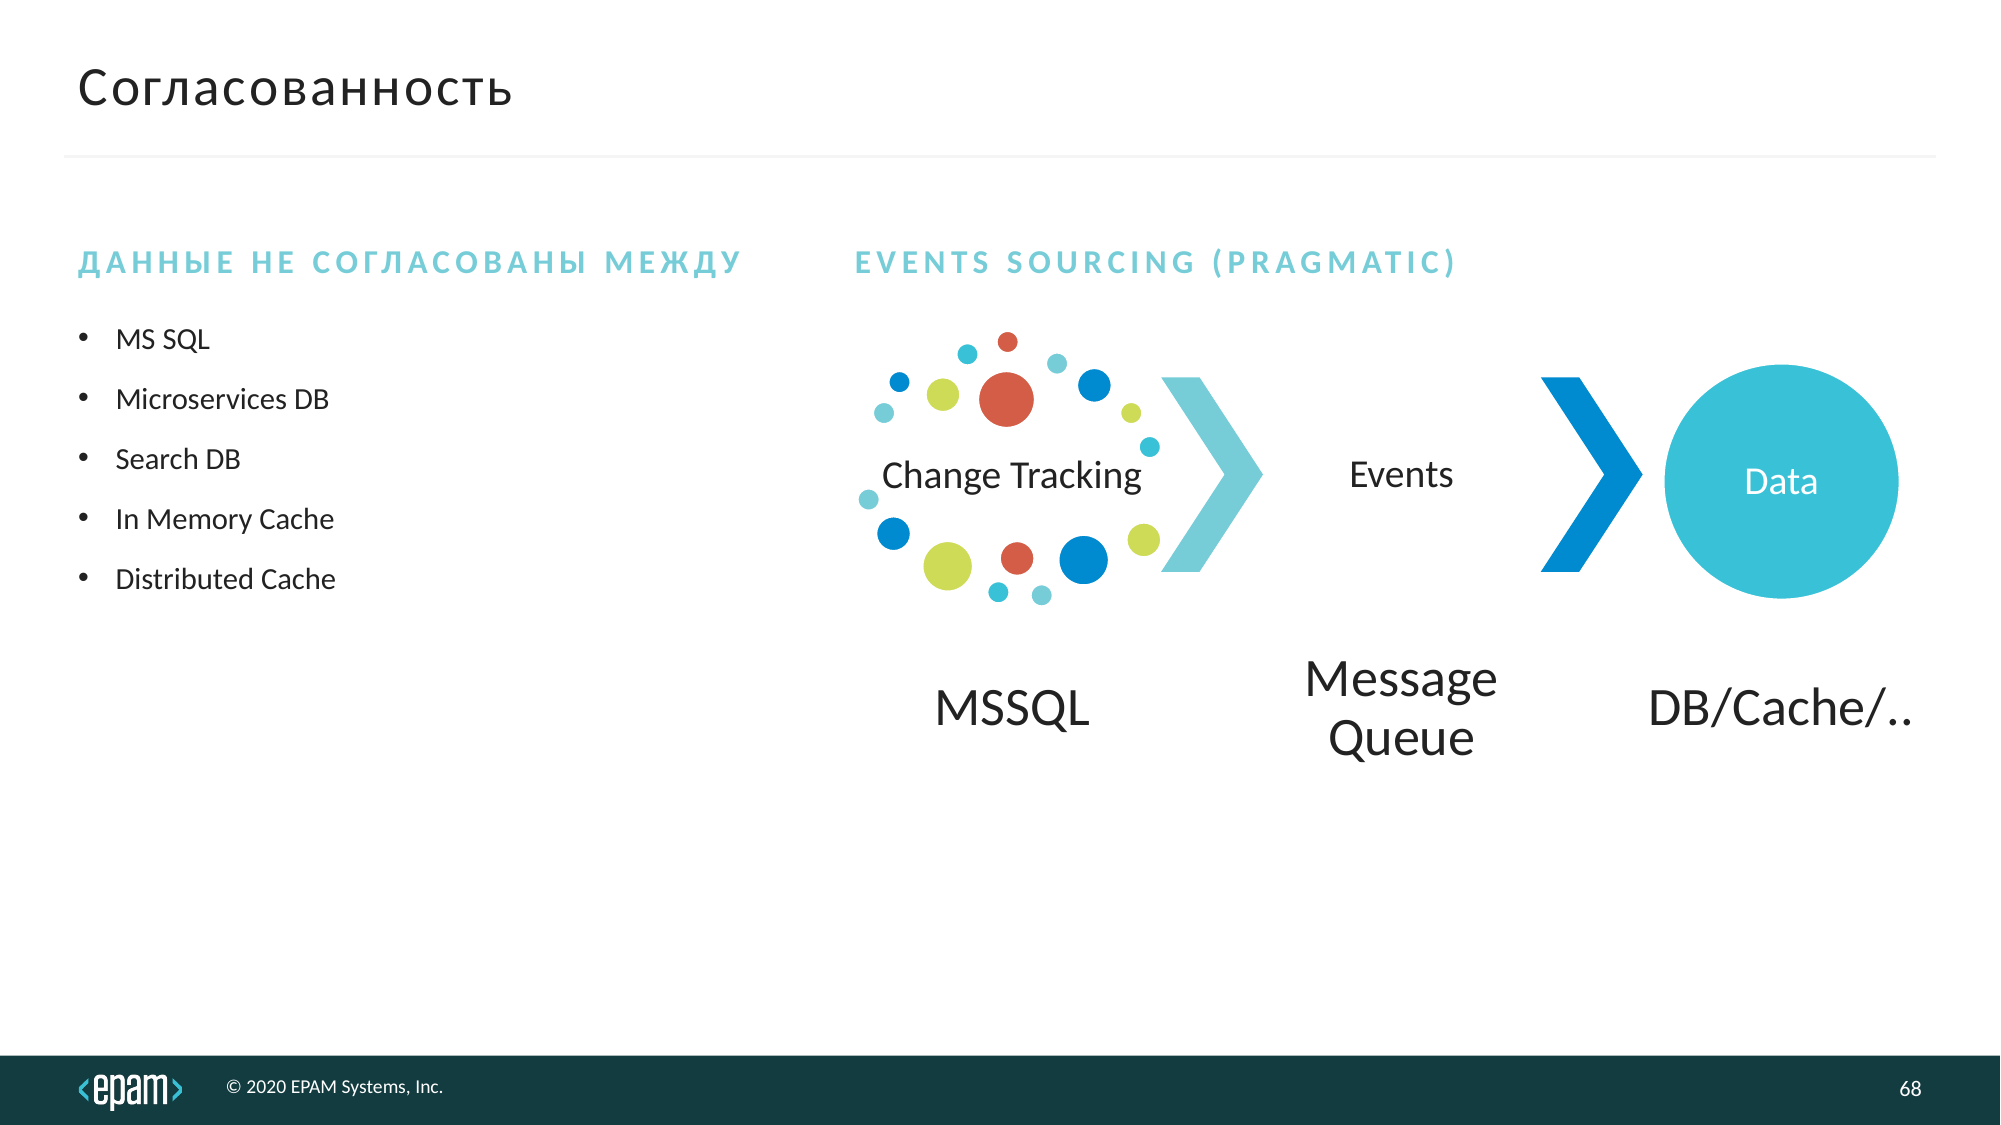

# Согласованность
Events SOURCING (Pragmatic)
Данные не согласованы между
Change Tracking
MSSQL
Events
Message Queue
Data
DB/Cache/..
MS SQL
Microservices DB
Search DB
In Memory Cache
Distributed Cache
68